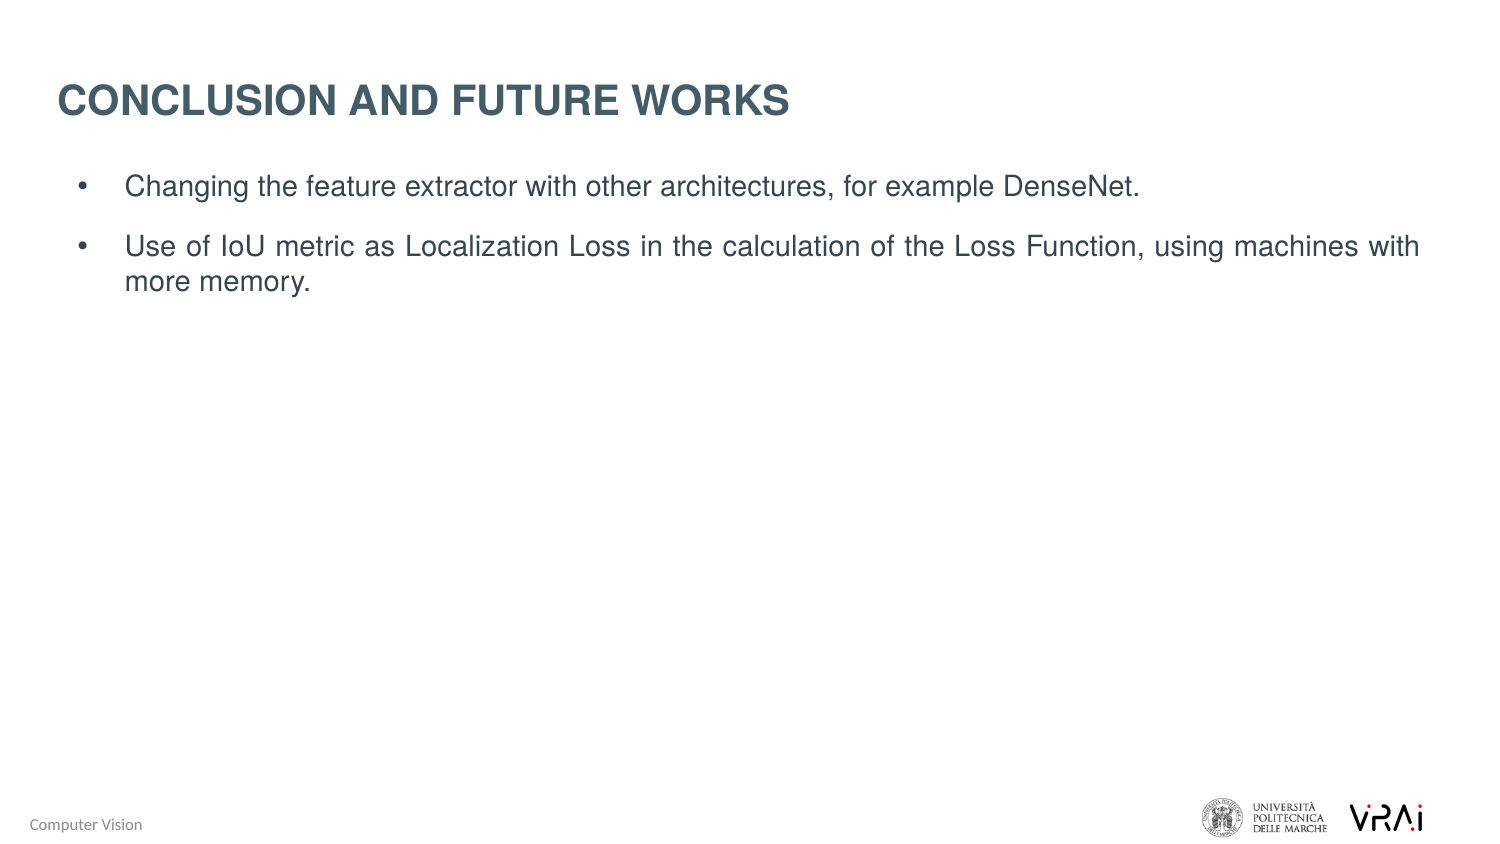

CONCLUSION AND FUTURE WORKS
Changing the feature extractor with other architectures, for example DenseNet.
Use of IoU metric as Localization Loss in the calculation of the Loss Function, using machines with more memory.